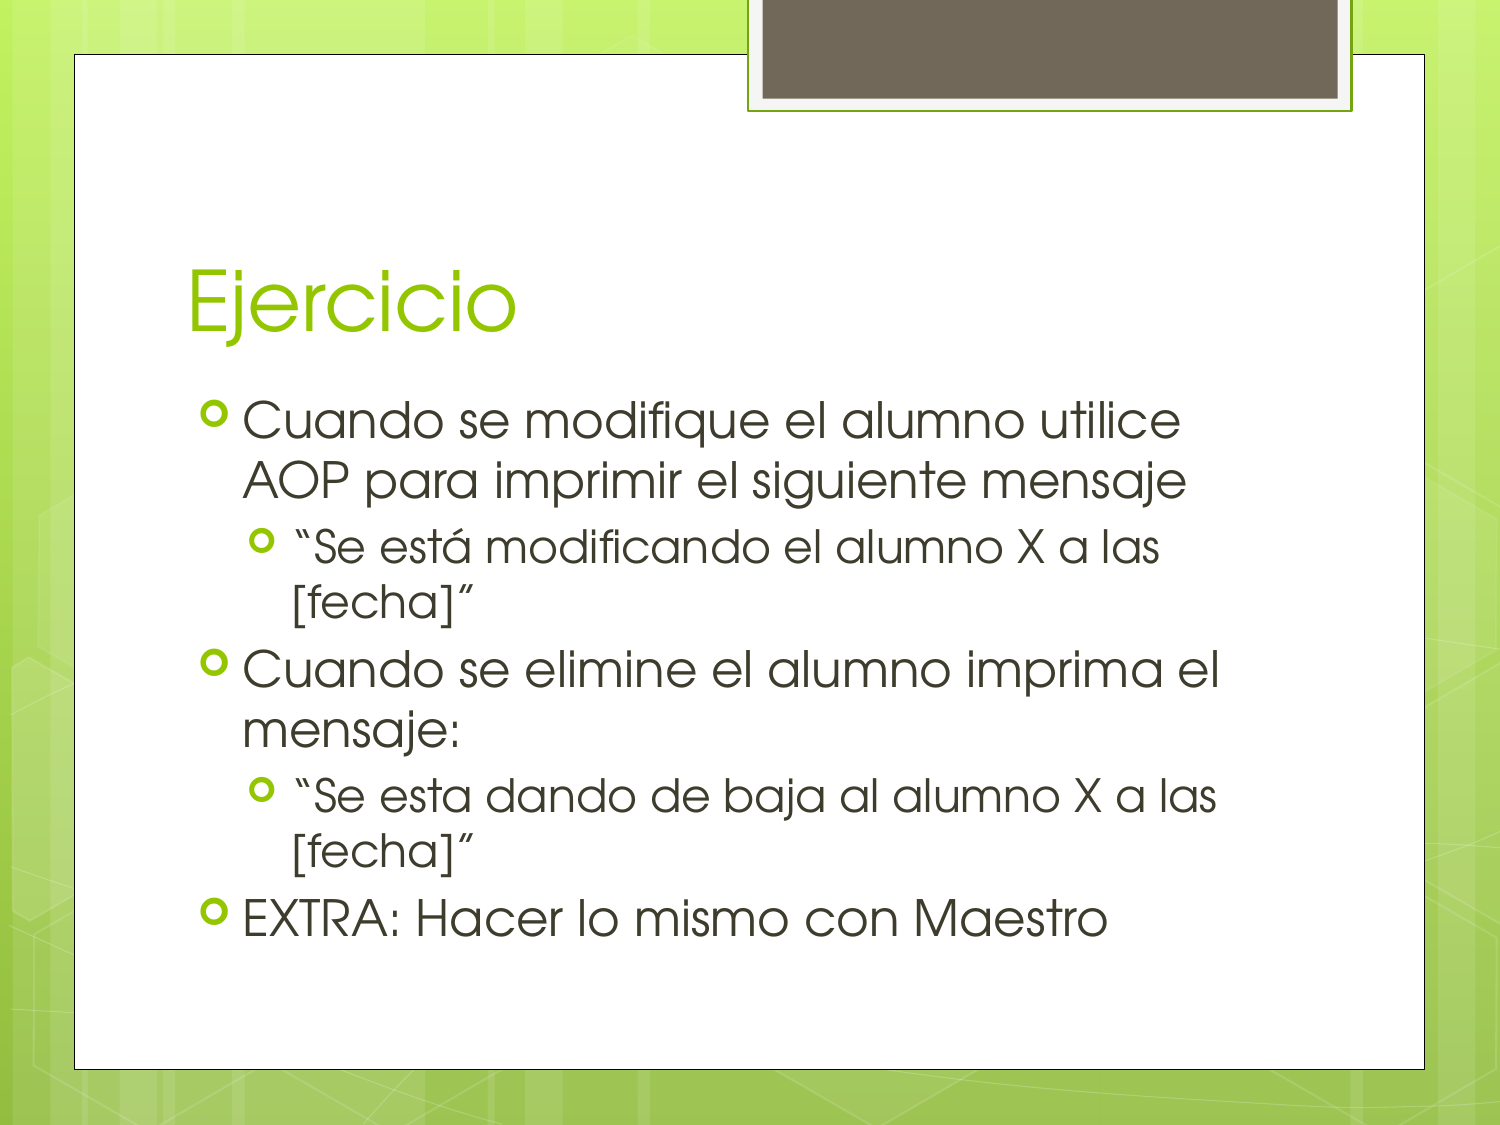

# Ejercicio
Cuando se modifique el alumno utilice AOP para imprimir el siguiente mensaje
“Se está modificando el alumno X a las [fecha]”
Cuando se elimine el alumno imprima el mensaje:
“Se esta dando de baja al alumno X a las [fecha]”
EXTRA: Hacer lo mismo con Maestro